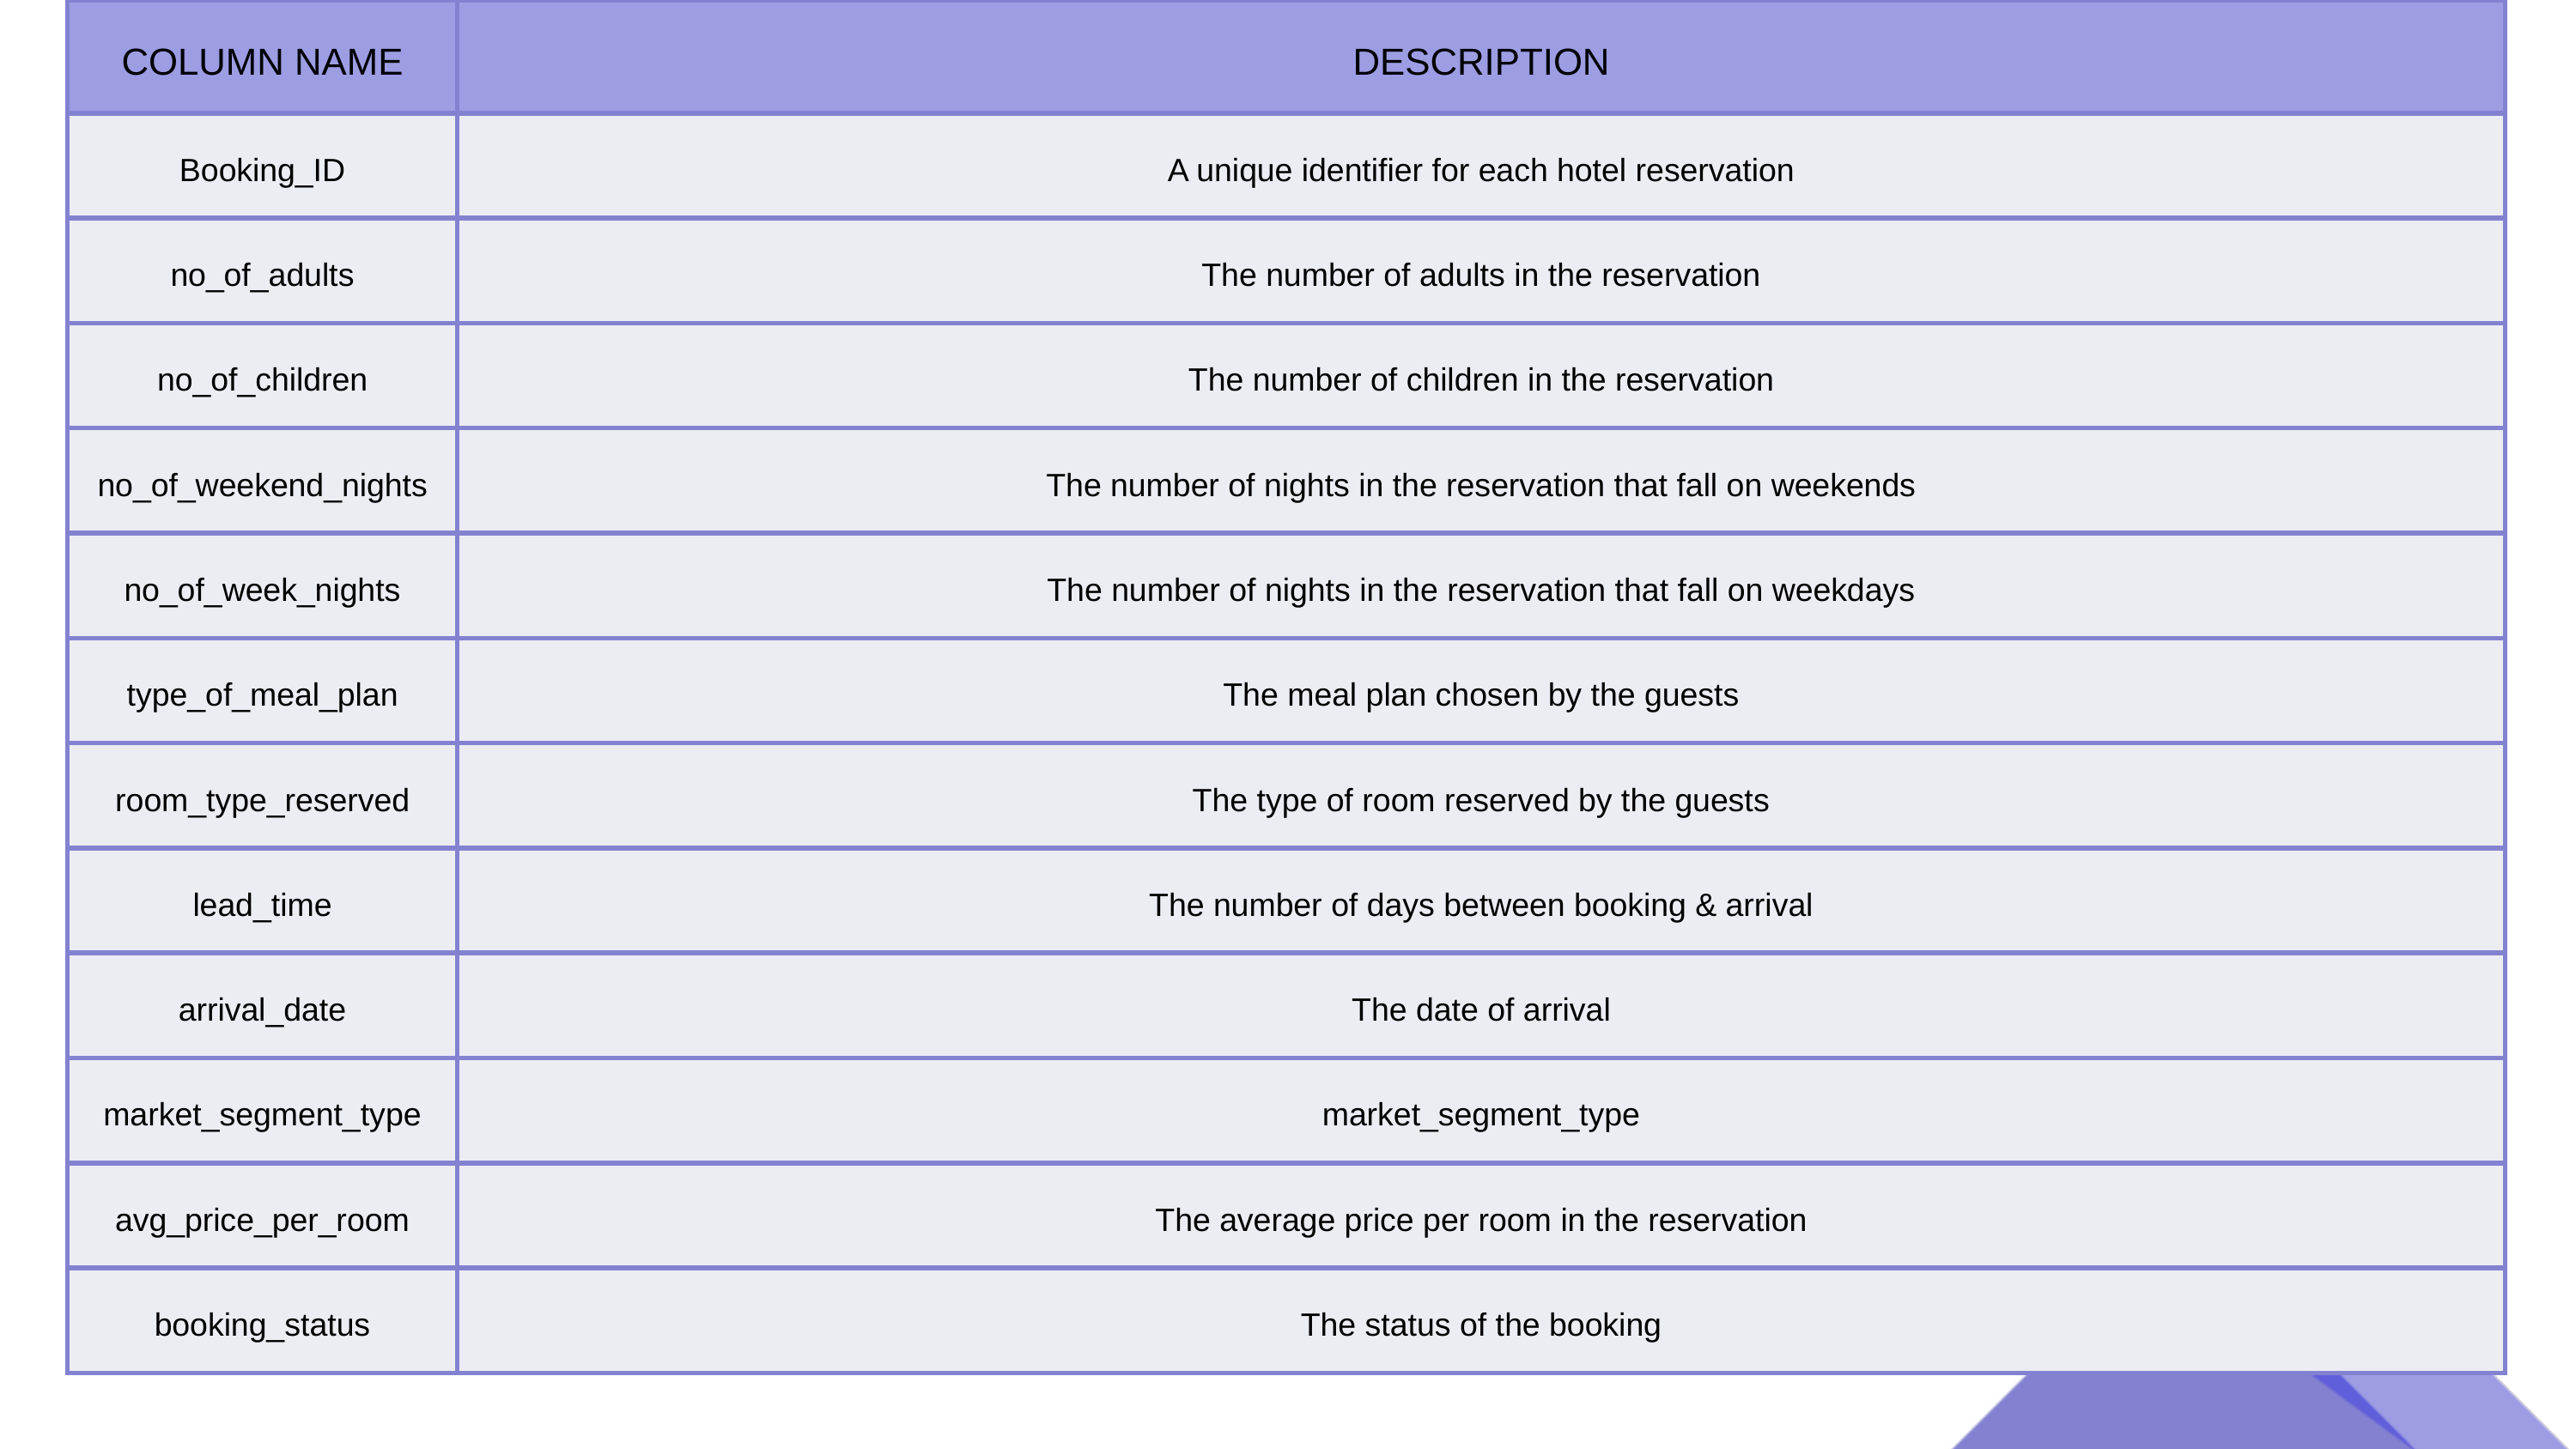

| COLUMN NAME | DESCRIPTION |
| --- | --- |
| Booking\_ID | A unique identifier for each hotel reservation |
| no\_of\_adults | The number of adults in the reservation |
| no\_of\_children | The number of children in the reservation |
| no\_of\_weekend\_nights | The number of nights in the reservation that fall on weekends |
| no\_of\_week\_nights | The number of nights in the reservation that fall on weekdays |
| type\_of\_meal\_plan | The meal plan chosen by the guests |
| room\_type\_reserved | The type of room reserved by the guests |
| lead\_time | The number of days between booking & arrival |
| arrival\_date | The date of arrival |
| market\_segment\_type | market\_segment\_type |
| avg\_price\_per\_room | The average price per room in the reservation |
| booking\_status | The status of the booking |